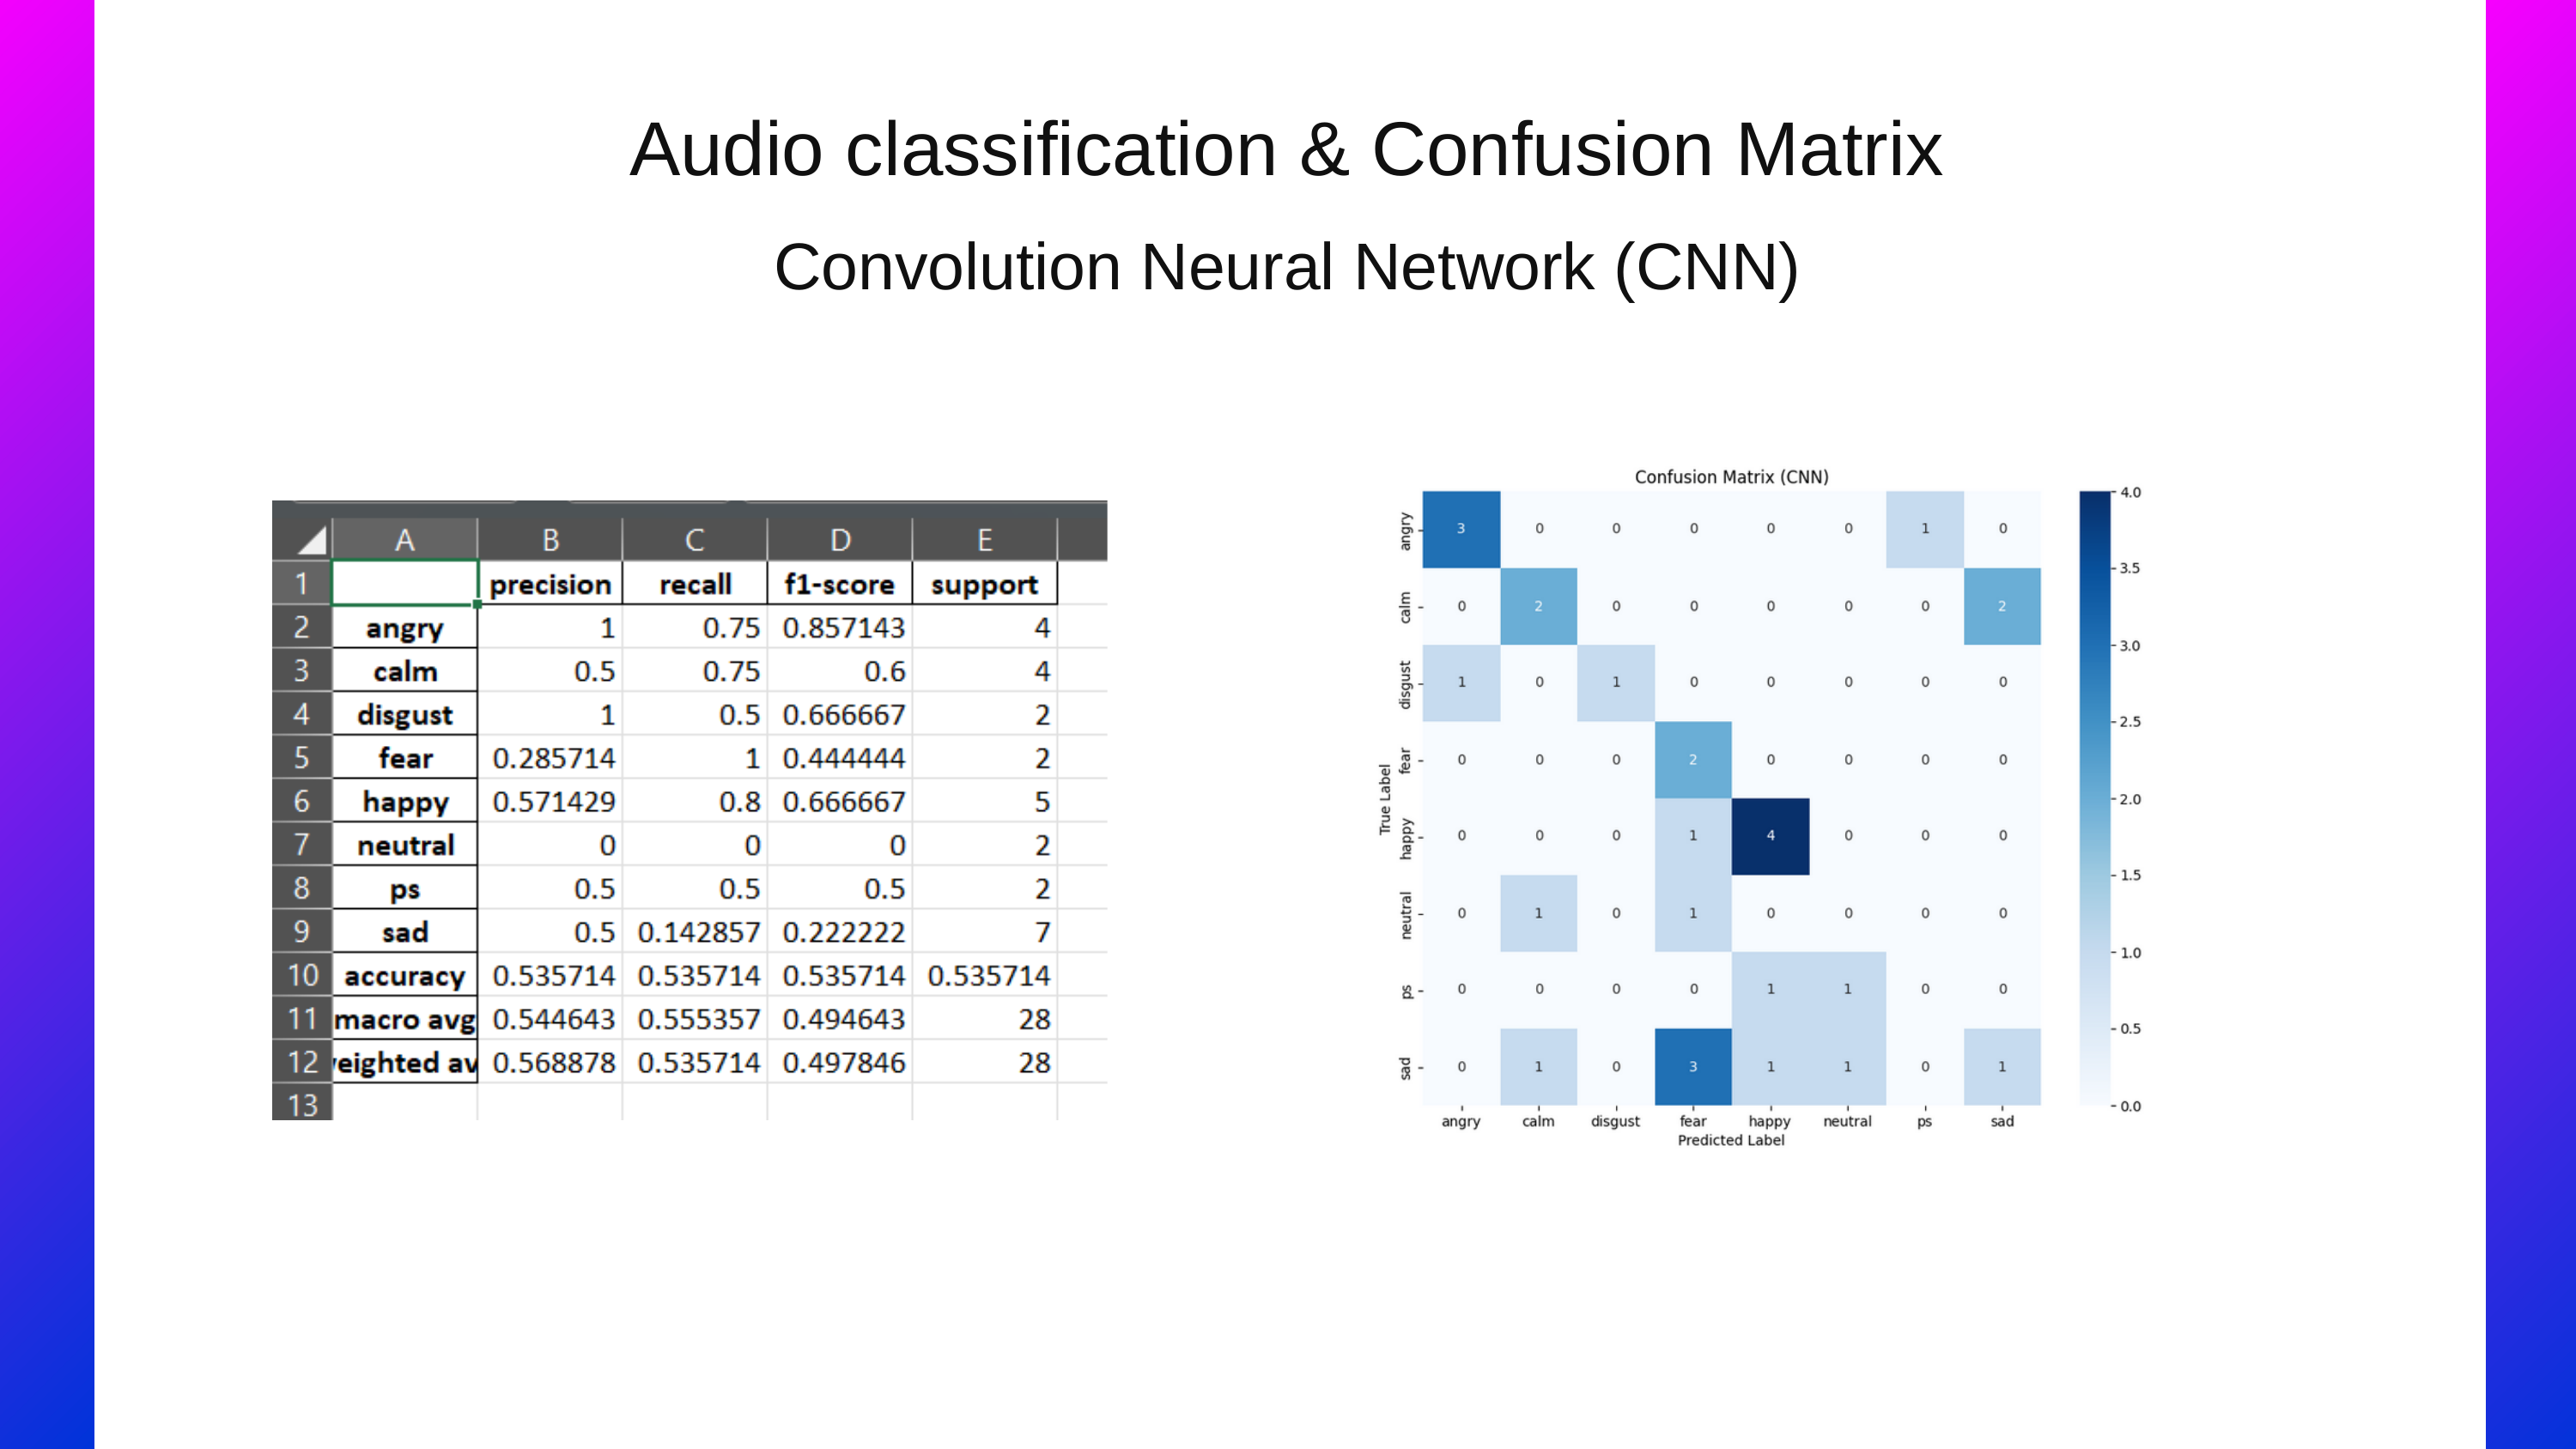

Audio classification & Confusion Matrix
Convolution Neural Network (CNN)